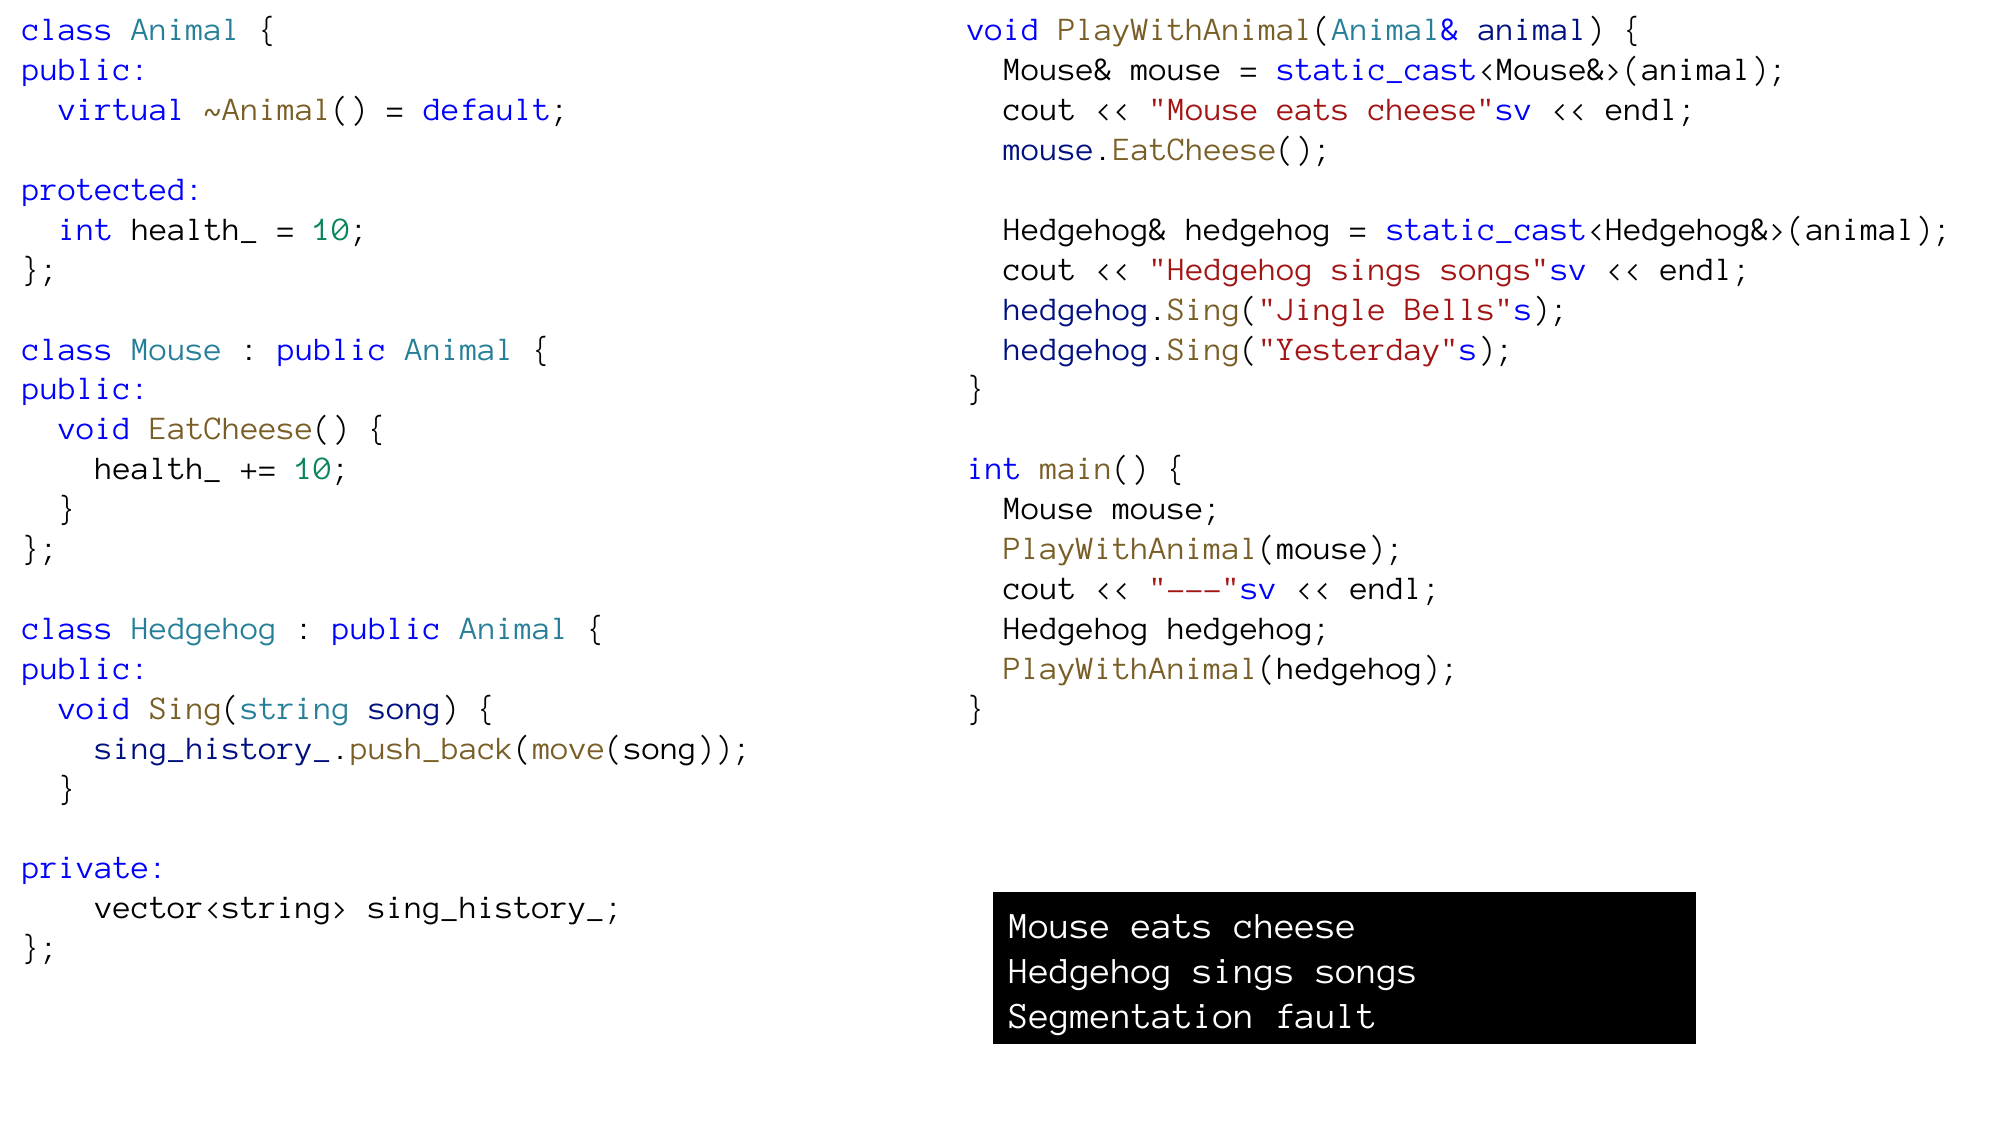

class Animal {
public:
  virtual ~Animal() = default;
protected:
  int health_ = 10;
};
class Mouse : public Animal {
public:
  void EatCheese() {
    health_ += 10;
  }
};
class Hedgehog : public Animal {
public:
  void Sing(string song) {
    sing_history_.push_back(move(song));
  }
private:
    vector<string> sing_history_;
};
void PlayWithAnimal(Animal& animal) {
  Mouse& mouse = static_cast<Mouse&>(animal);
  cout << "Mouse eats cheese"sv << endl;
  mouse.EatCheese();
  Hedgehog& hedgehog = static_cast<Hedgehog&>(animal);
  cout << "Hedgehog sings songs"sv << endl;
  hedgehog.Sing("Jingle Bells"s);
  hedgehog.Sing("Yesterday"s);
}
int main() {
  Mouse mouse;
  PlayWithAnimal(mouse);
  cout << "---"sv << endl;
  Hedgehog hedgehog;
  PlayWithAnimal(hedgehog);
}
Mouse eats cheese
Hedgehog sings songs
Segmentation fault